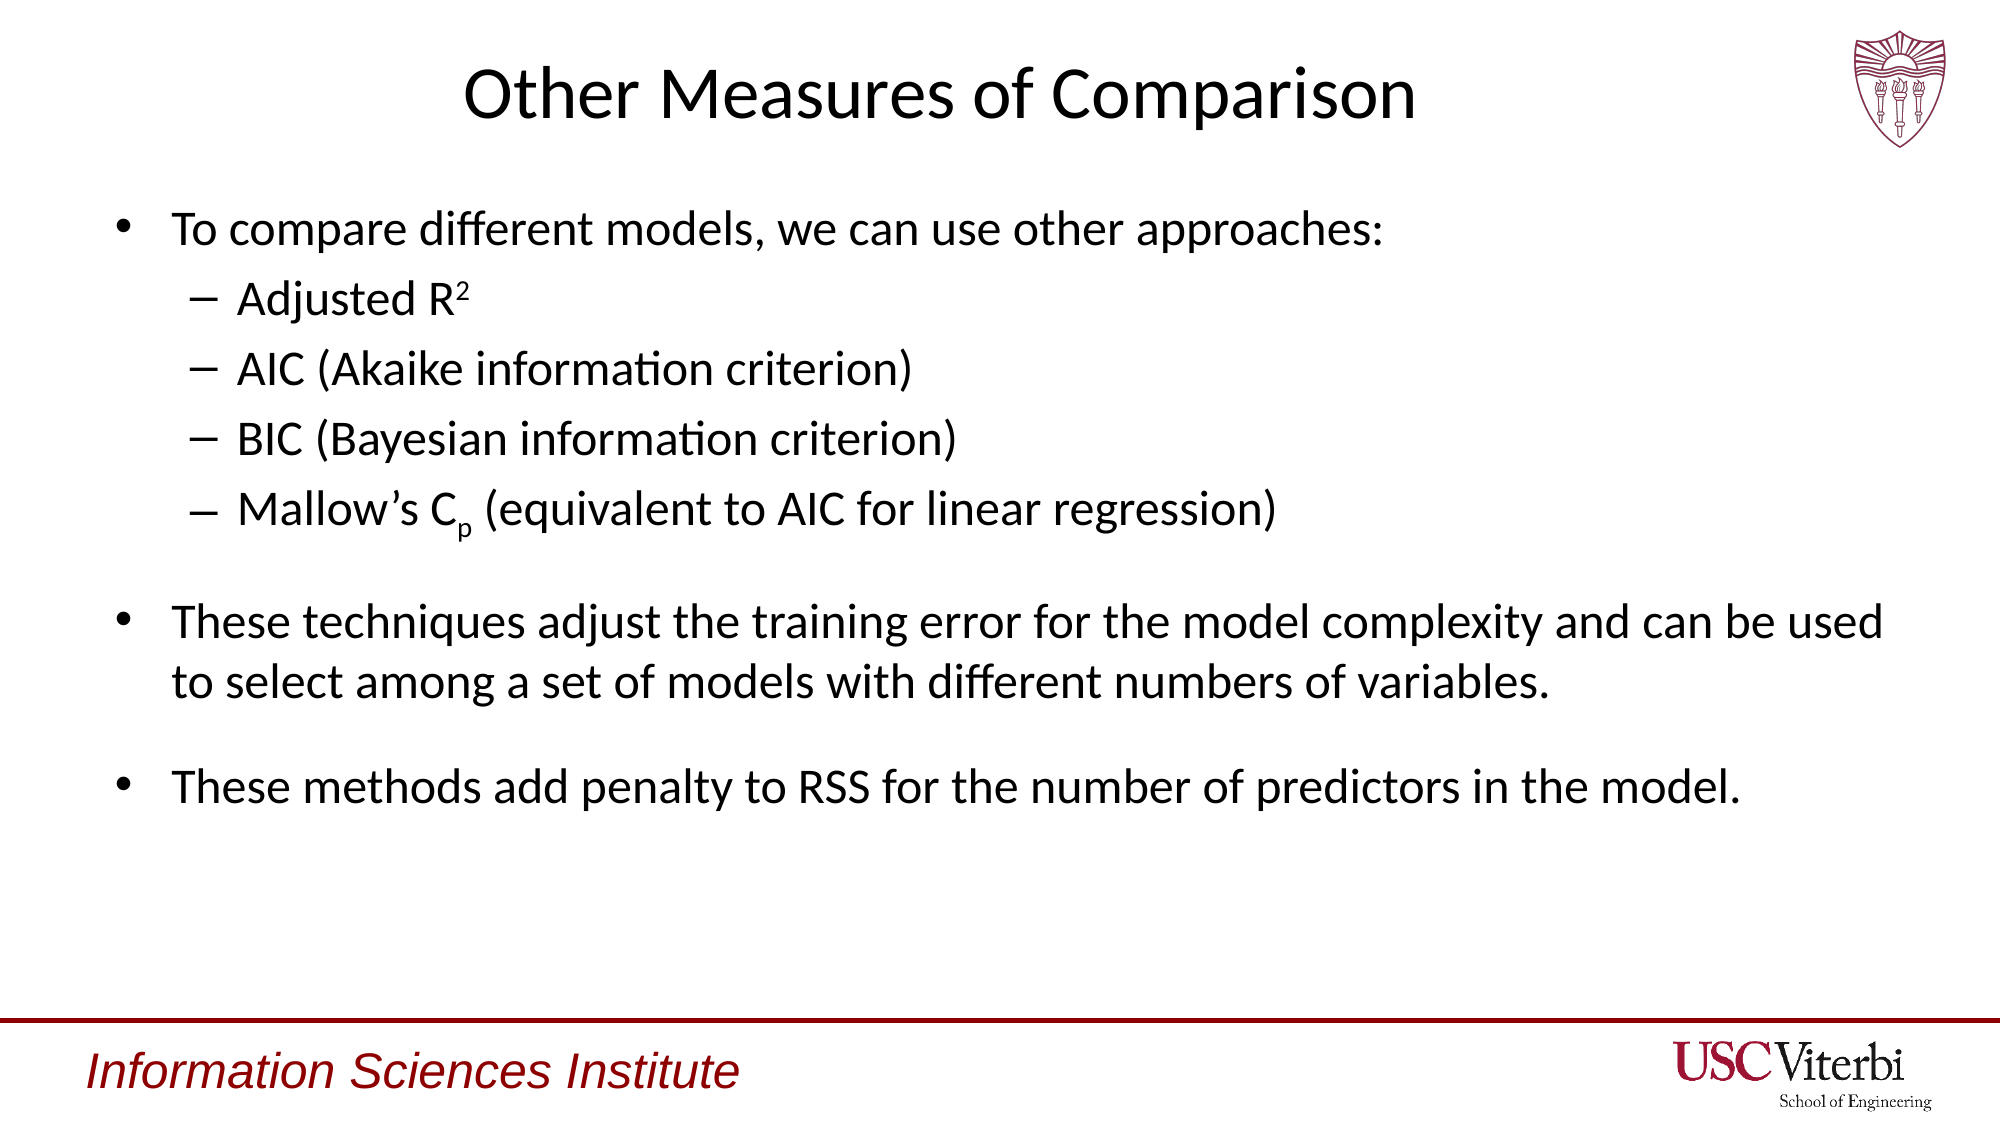

# Other Measures of Comparison
To compare different models, we can use other approaches:
Adjusted R2
AIC (Akaike information criterion)
BIC (Bayesian information criterion)
Mallow’s Cp (equivalent to AIC for linear regression)

These techniques adjust the training error for the model complexity and can be used to select among a set of models with different numbers of variables.

These methods add penalty to RSS for the number of predictors in the model.